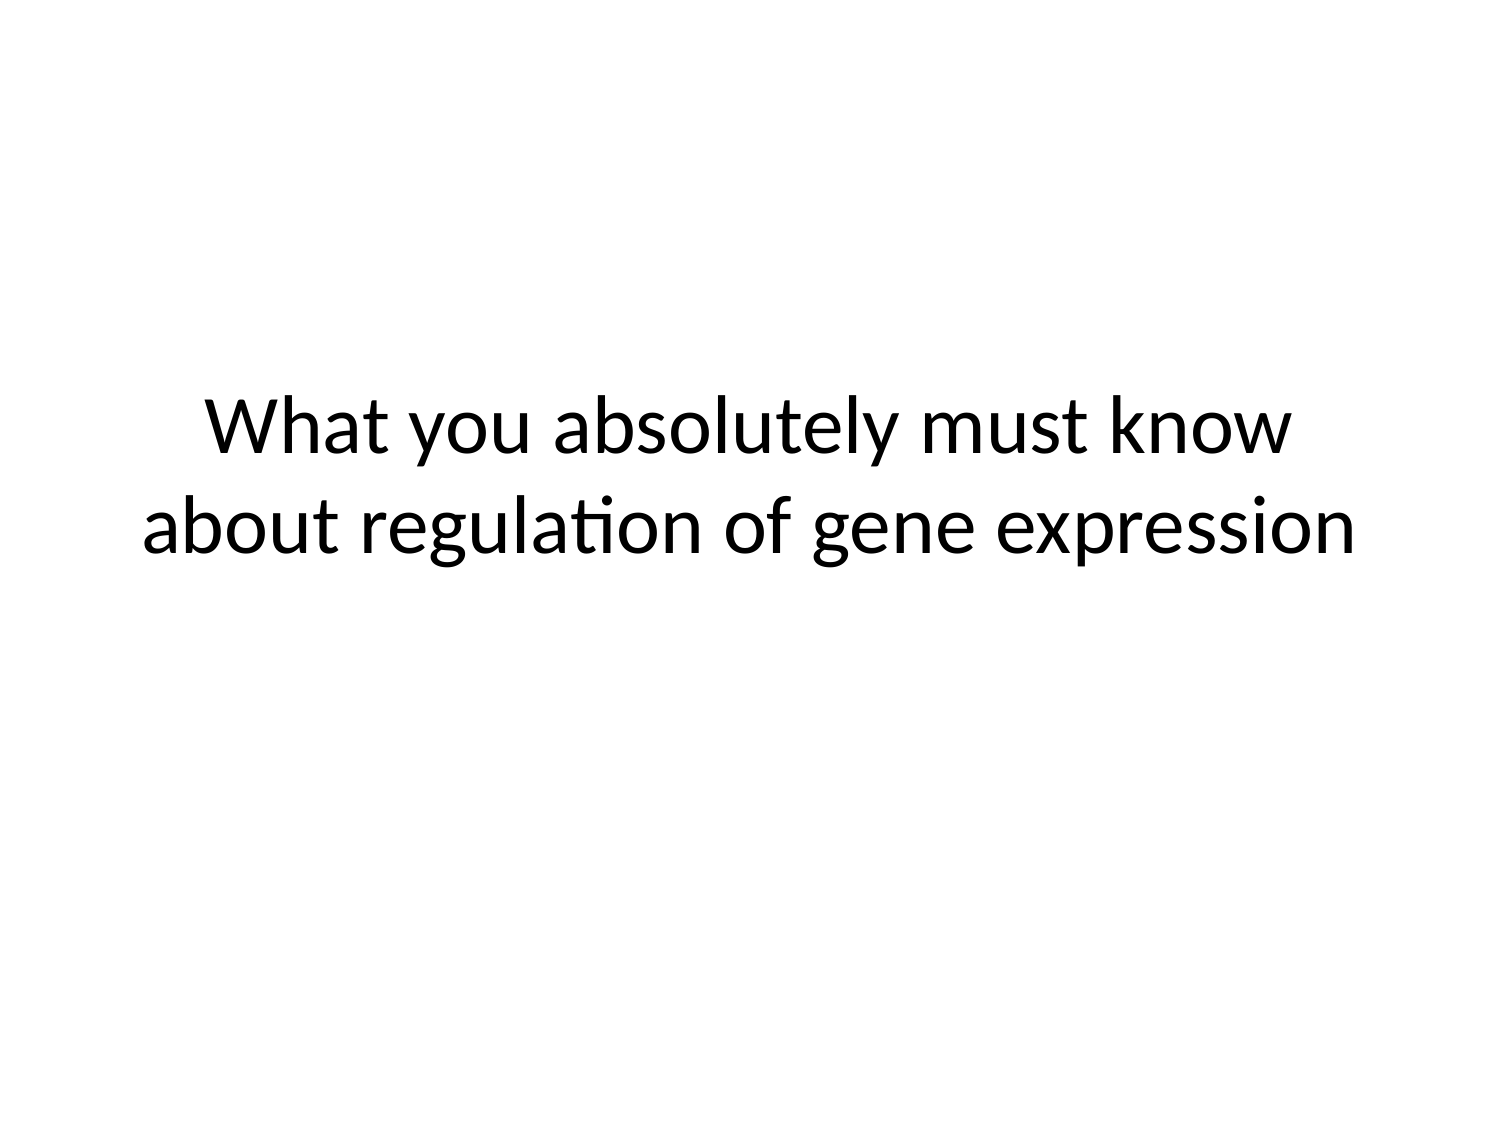

# What you absolutely must know about regulation of gene expression